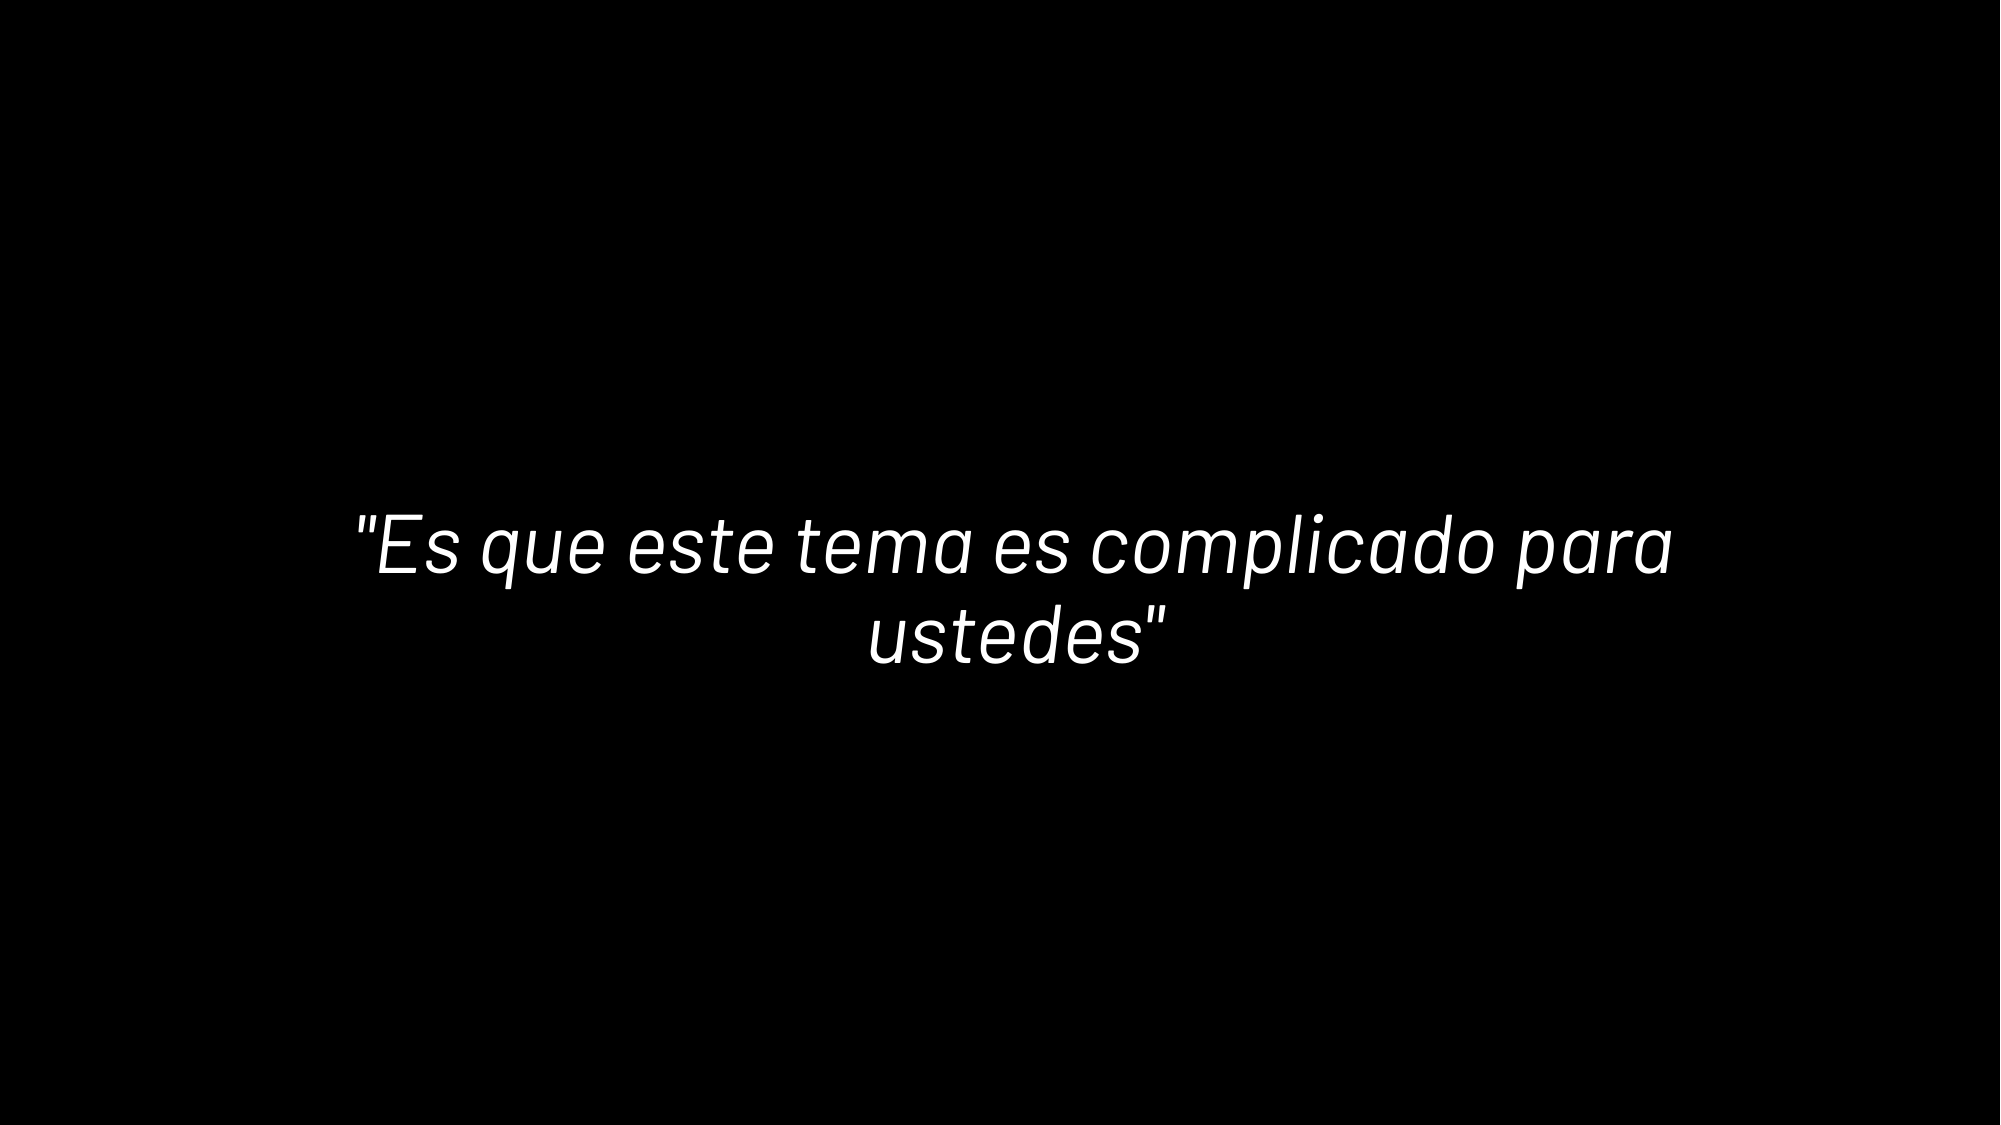

# "Es que este tema es complicado para ustedes"